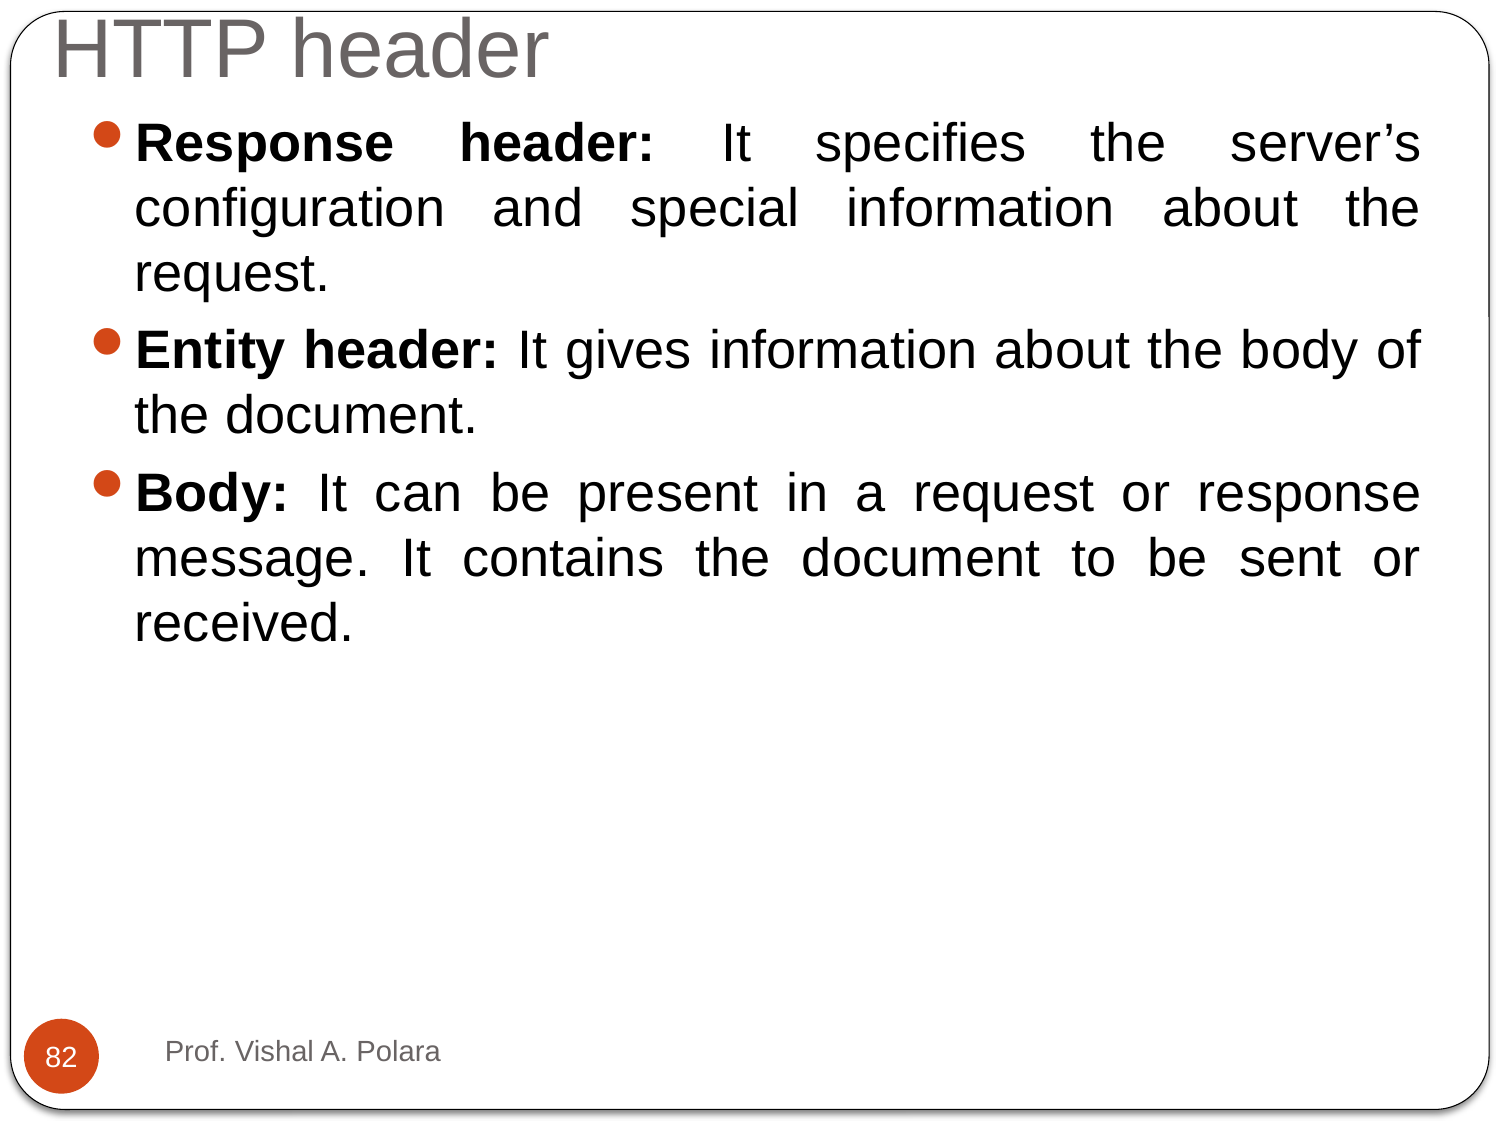

HTTP header
Response header: It specifies the server’s configuration and special information about the request.
Entity header: It gives information about the body of the document.
Body: It can be present in a request or response message. It contains the document to be sent or received.

Prof. Vishal A. Polara
82